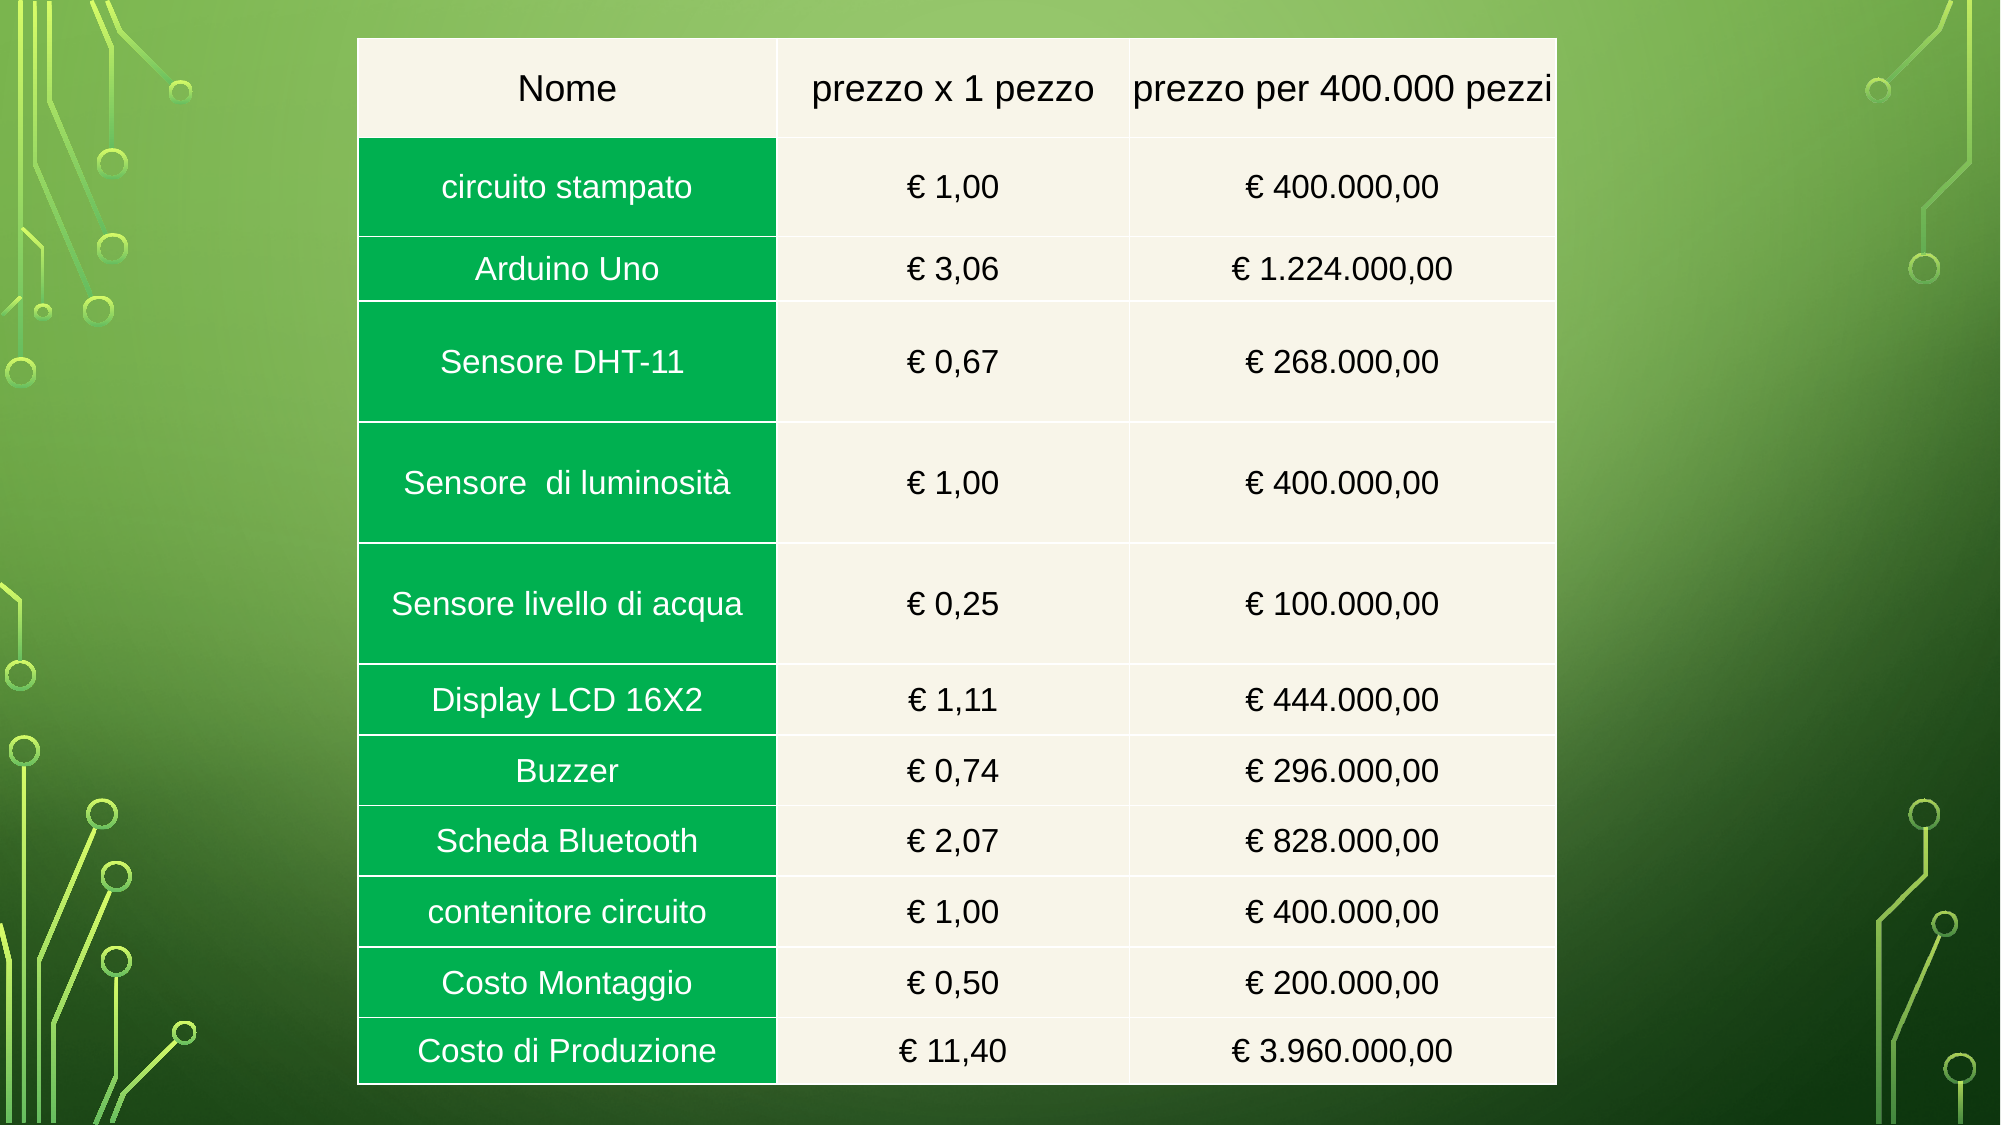

| Nome | prezzo x 1 pezzo | prezzo per 400.000 pezzi |
| --- | --- | --- |
| circuito stampato | € 1,00 | € 400.000,00 |
| Arduino Uno | € 3,06 | € 1.224.000,00 |
| Sensore DHT-11 | € 0,67 | € 268.000,00 |
| Sensore di luminosità | € 1,00 | € 400.000,00 |
| Sensore livello di acqua | € 0,25 | € 100.000,00 |
| Display LCD 16X2 | € 1,11 | € 444.000,00 |
| Buzzer | € 0,74 | € 296.000,00 |
| Scheda Bluetooth | € 2,07 | € 828.000,00 |
| contenitore circuito | € 1,00 | € 400.000,00 |
| Costo Montaggio | € 0,50 | € 200.000,00 |
| Costo di Produzione | € 11,40 | € 3.960.000,00 |